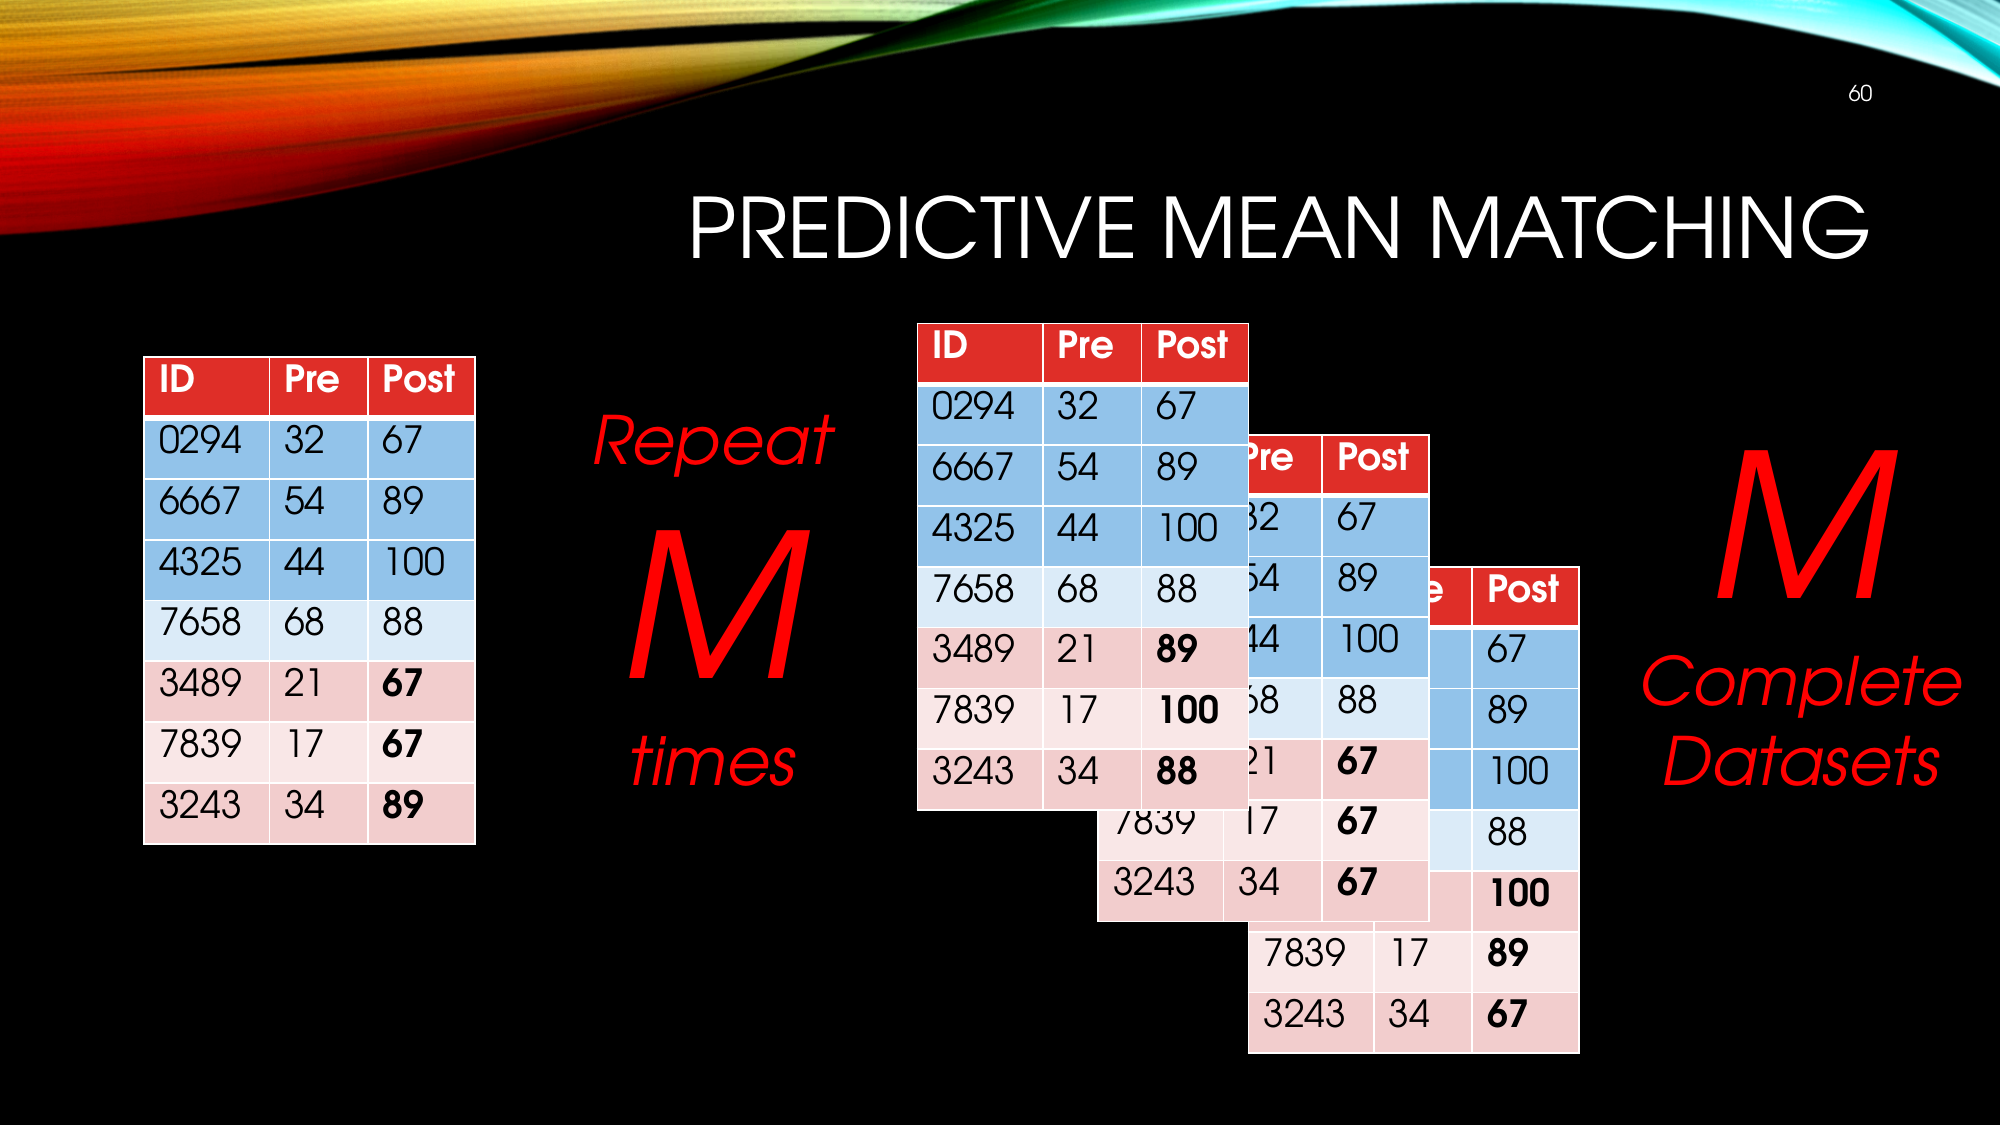

60
# Predictive Mean Matching
| ID | Pre | Post |
| --- | --- | --- |
| 0294 | 32 | 67 |
| 6667 | 54 | 89 |
| 4325 | 44 | 100 |
| 7658 | 68 | 88 |
| 3489 | 21 | 89 |
| 7839 | 17 | 100 |
| 3243 | 34 | 88 |
| ID | Pre | Post |
| --- | --- | --- |
| 0294 | 32 | 67 |
| 6667 | 54 | 89 |
| 4325 | 44 | 100 |
| 7658 | 68 | 88 |
| 3489 | 21 | 67 |
| 7839 | 17 | 67 |
| 3243 | 34 | 89 |
| ID | Pre | Post |
| --- | --- | --- |
| 0294 | 32 | 67 |
| 6667 | 54 | 89 |
| 4325 | 44 | 100 |
| 7658 | 68 | 88 |
| 3489 | 21 | NA |
| 7839 | 17 | NA |
| 3243 | 34 | NA |
| ID | Pre | Post |
| --- | --- | --- |
| 0294 | 32 | 67 |
| 6667 | 54 | 89 |
| 4325 | 44 | 100 |
| 7658 | 68 | 88 |
| 3489 | 21 | NA |
| 7839 | 17 | NA |
| 3243 | 34 | 94 |
| ID | Pre | Post |
| --- | --- | --- |
| 0294 | 32 | 67 |
| 6667 | 54 | 89 |
| 4325 | 44 | 100 |
| 7658 | 68 | 88 |
| 3489 | 21 | NA |
| 7839 | 17 | 60 |
| 3243 | 34 | 94 |
M
Complete
Datasets
Repeat
M
times
| ID | Pre | Post |
| --- | --- | --- |
| 0294 | 32 | 67 |
| 6667 | 54 | 89 |
| 4325 | 44 | 100 |
| 7658 | 68 | 88 |
| 3489 | 21 | 67 |
| 7839 | 17 | 67 |
| 3243 | 34 | 67 |
| ID | Pre | Post |
| --- | --- | --- |
| 0294 | 32 | 67 |
| 6667 | 54 | 89 |
| 4325 | 44 | 100 |
| 7658 | 68 | 88 |
| 3489 | 21 | 100 |
| 7839 | 17 | 89 |
| 3243 | 34 | 67 |